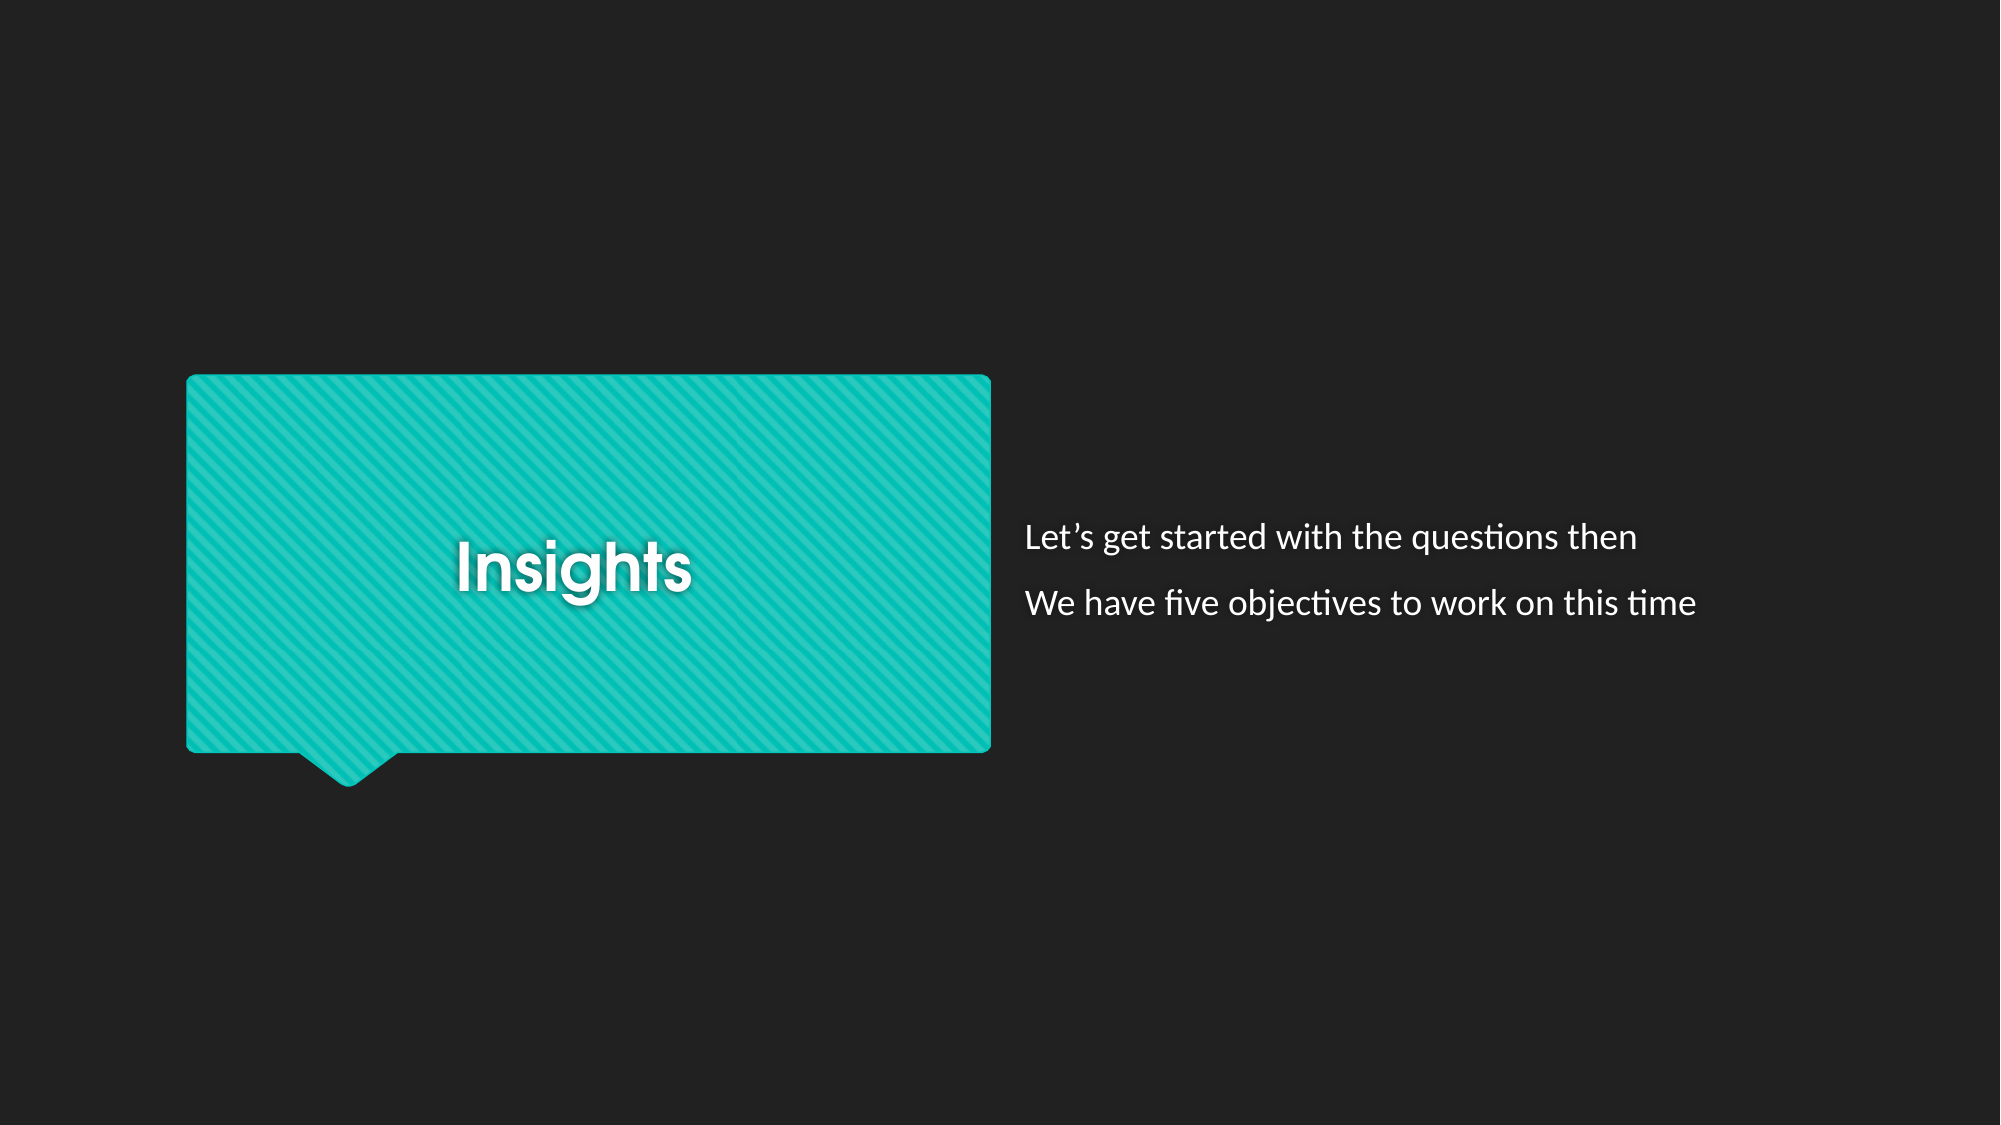

Let’s get started with the questions then
We have five objectives to work on this time
# Insights